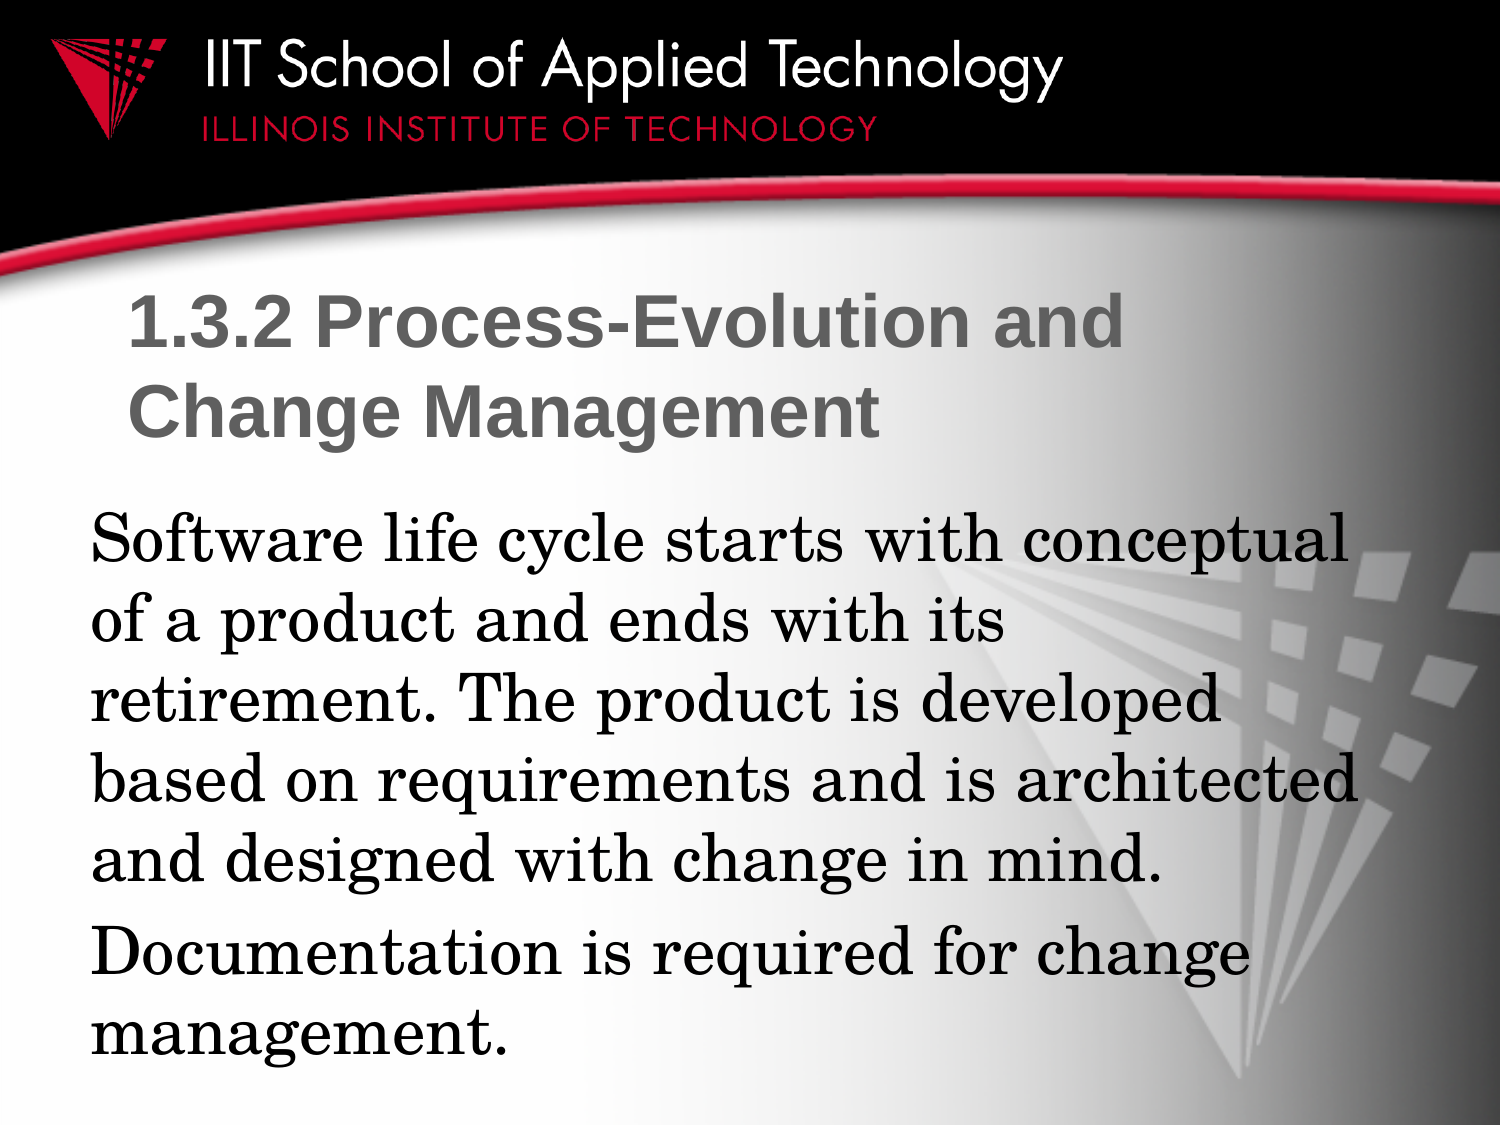

# 1.3.2 Process-Evolution and Change Management
Software life cycle starts with conceptual of a product and ends with its retirement. The product is developed based on requirements and is architected and designed with change in mind.
Documentation is required for change management.